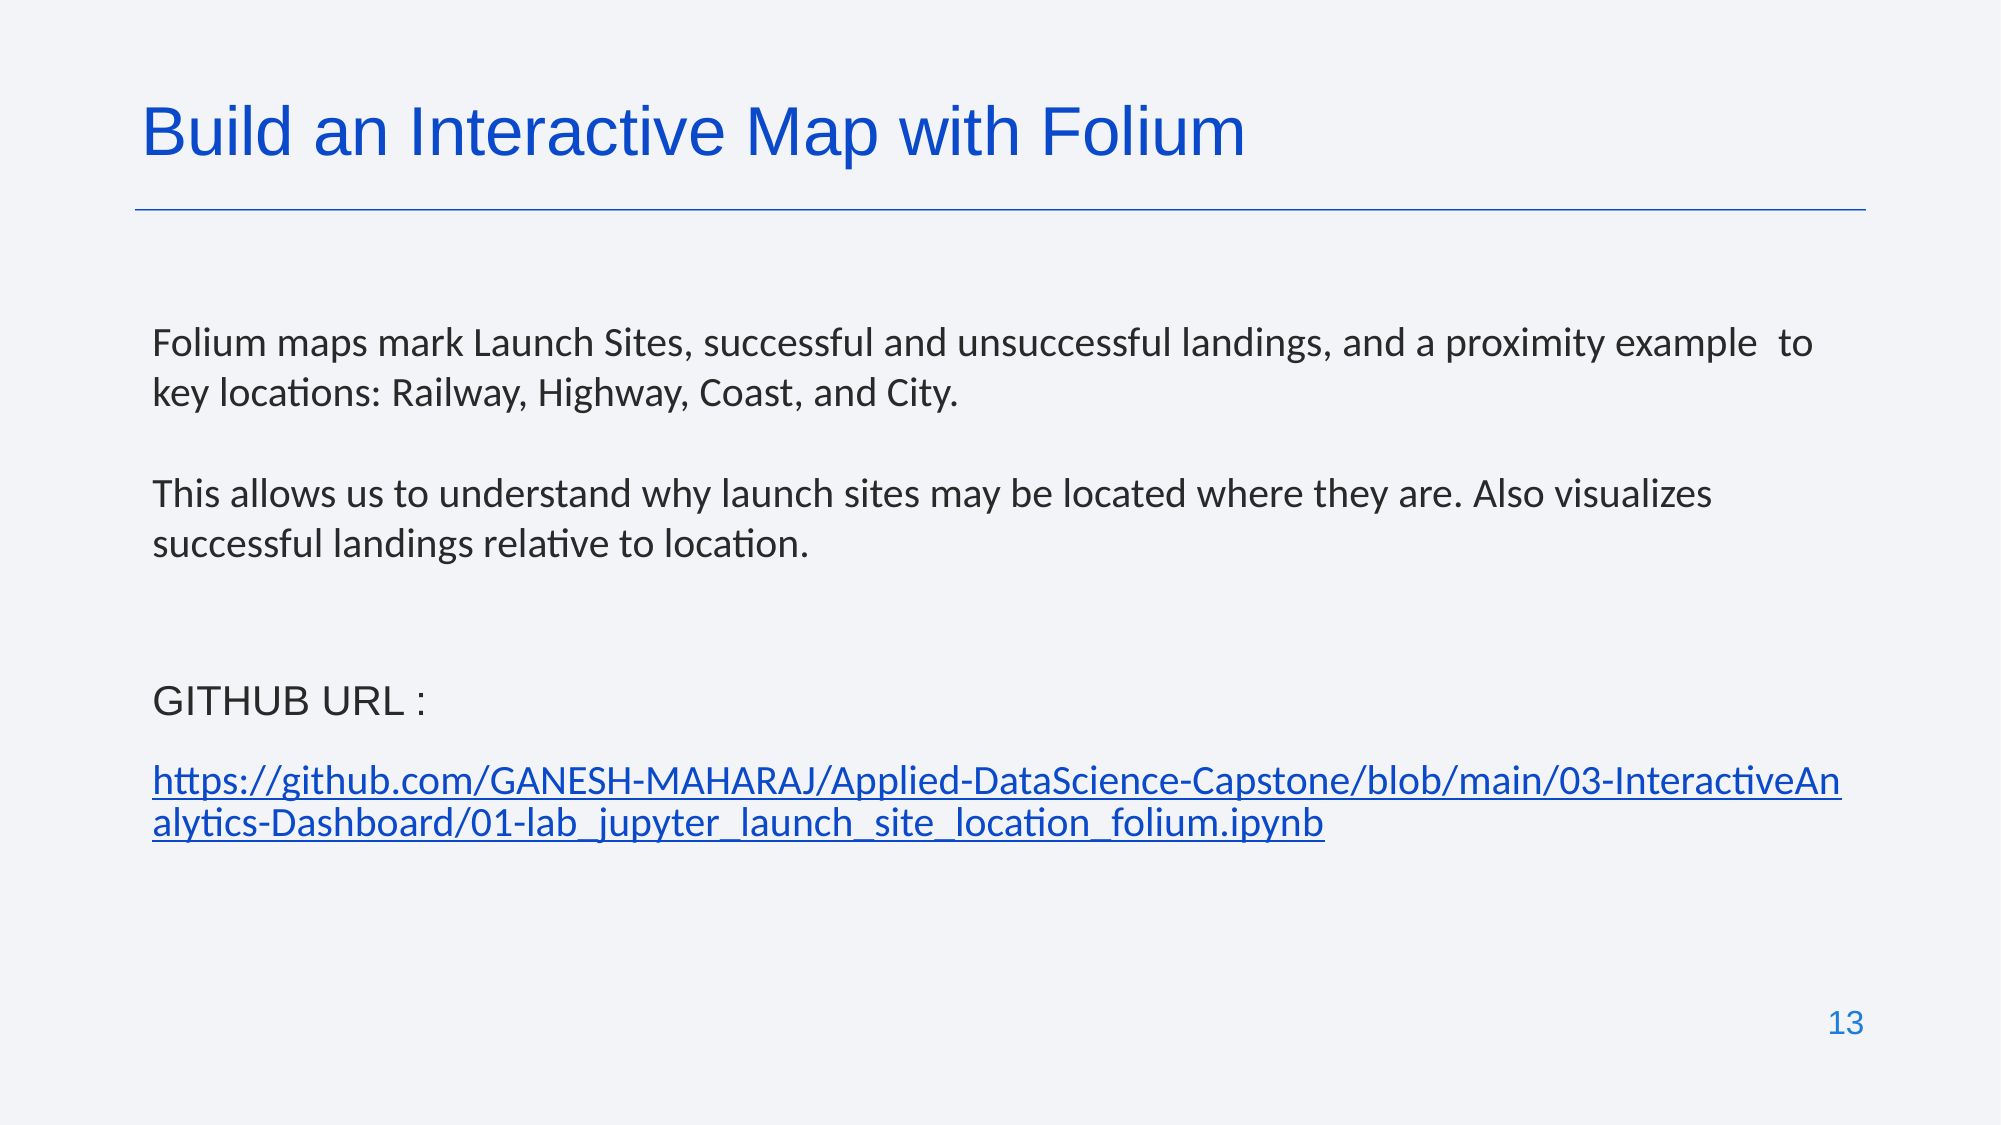

Build an Interactive Map with Folium
Folium maps mark Launch Sites, successful and unsuccessful landings, and a proximity example  to key locations: Railway, Highway, Coast, and City.

This allows us to understand why launch sites may be located where they are. Also visualizes  successful landings relative to location.

GITHUB URL :
https://github.com/GANESH-MAHARAJ/Applied-DataScience-Capstone/blob/main/03-InteractiveAnalytics-Dashboard/01-lab_jupyter_launch_site_location_folium.ipynb

13